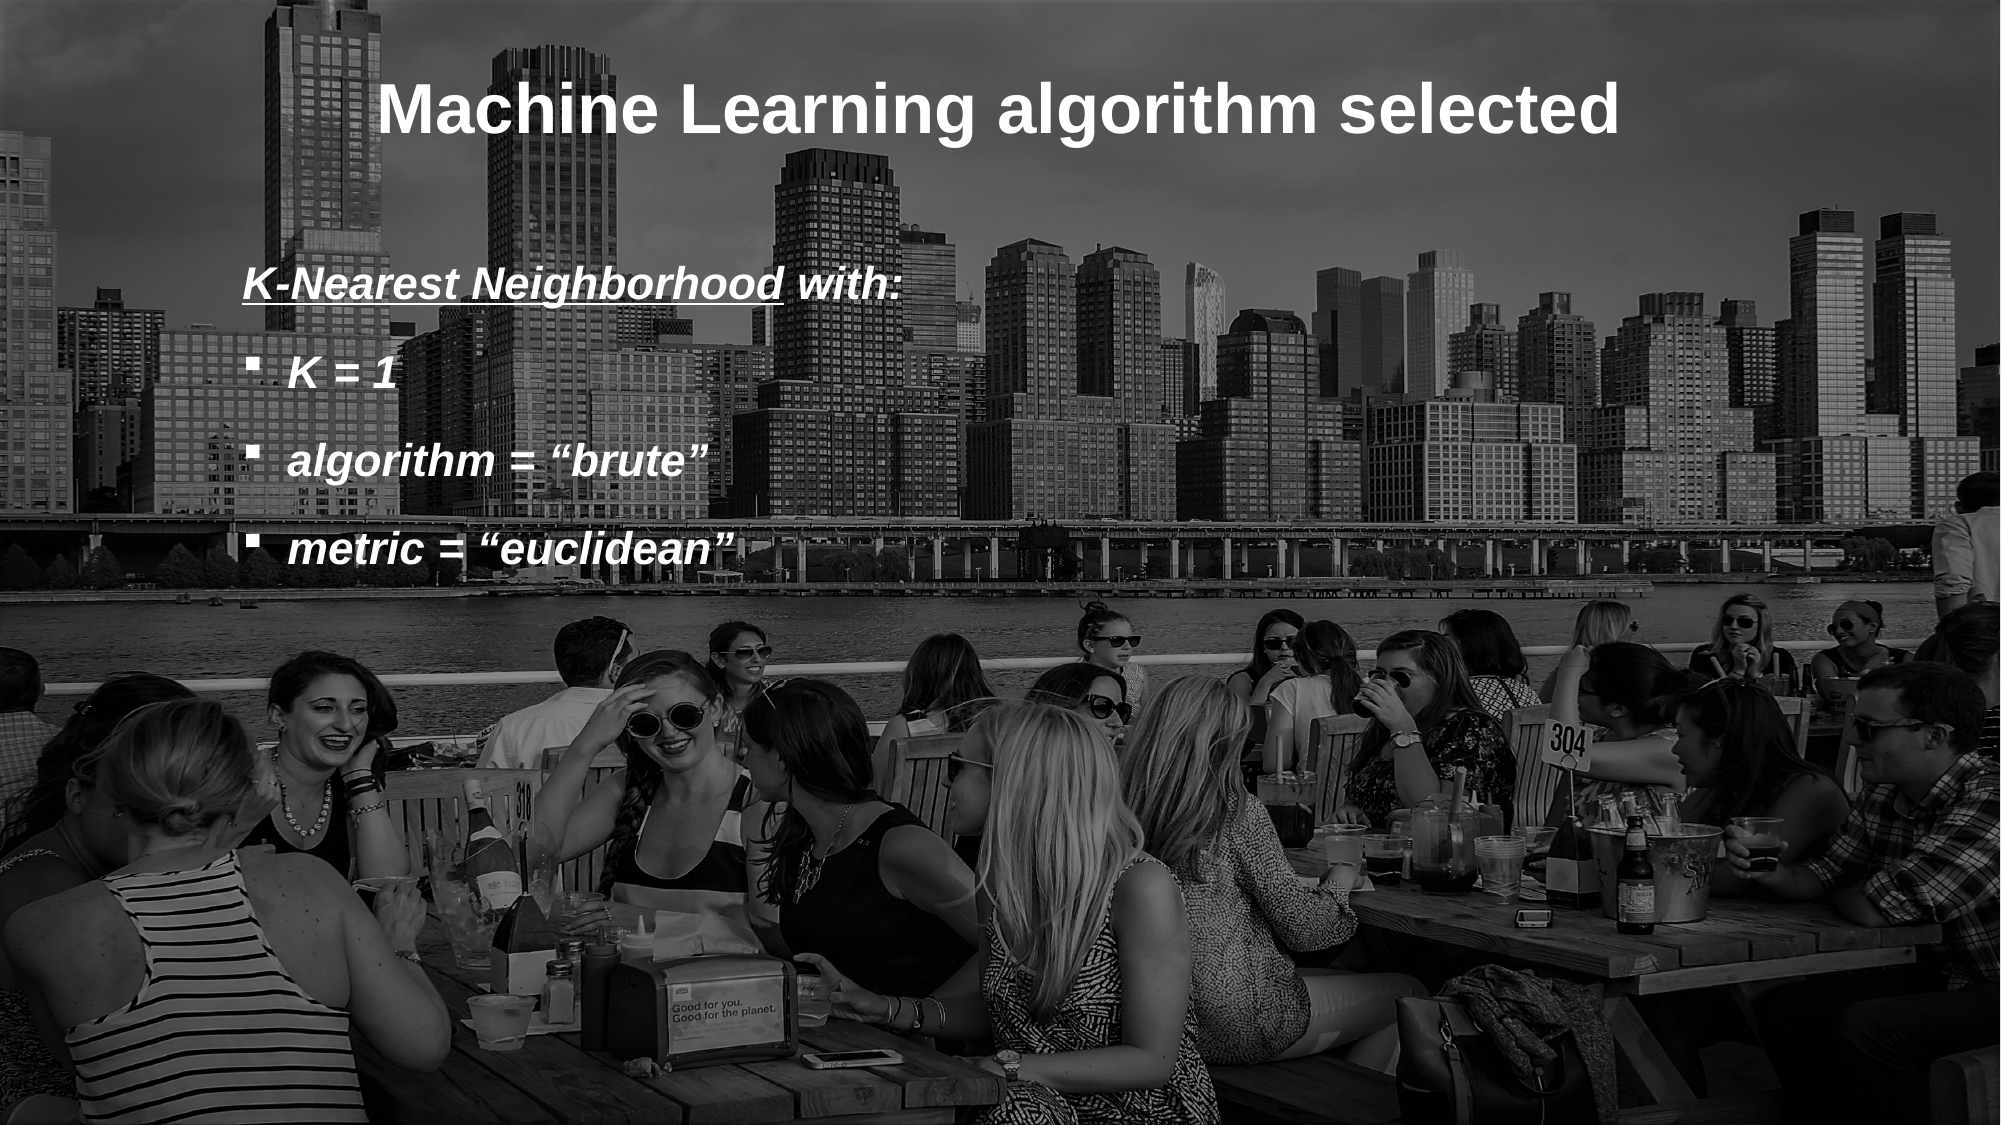

# Machine Learning algorithm selected
K-Nearest Neighborhood with:
K = 1
algorithm = “brute”
metric = “euclidean”